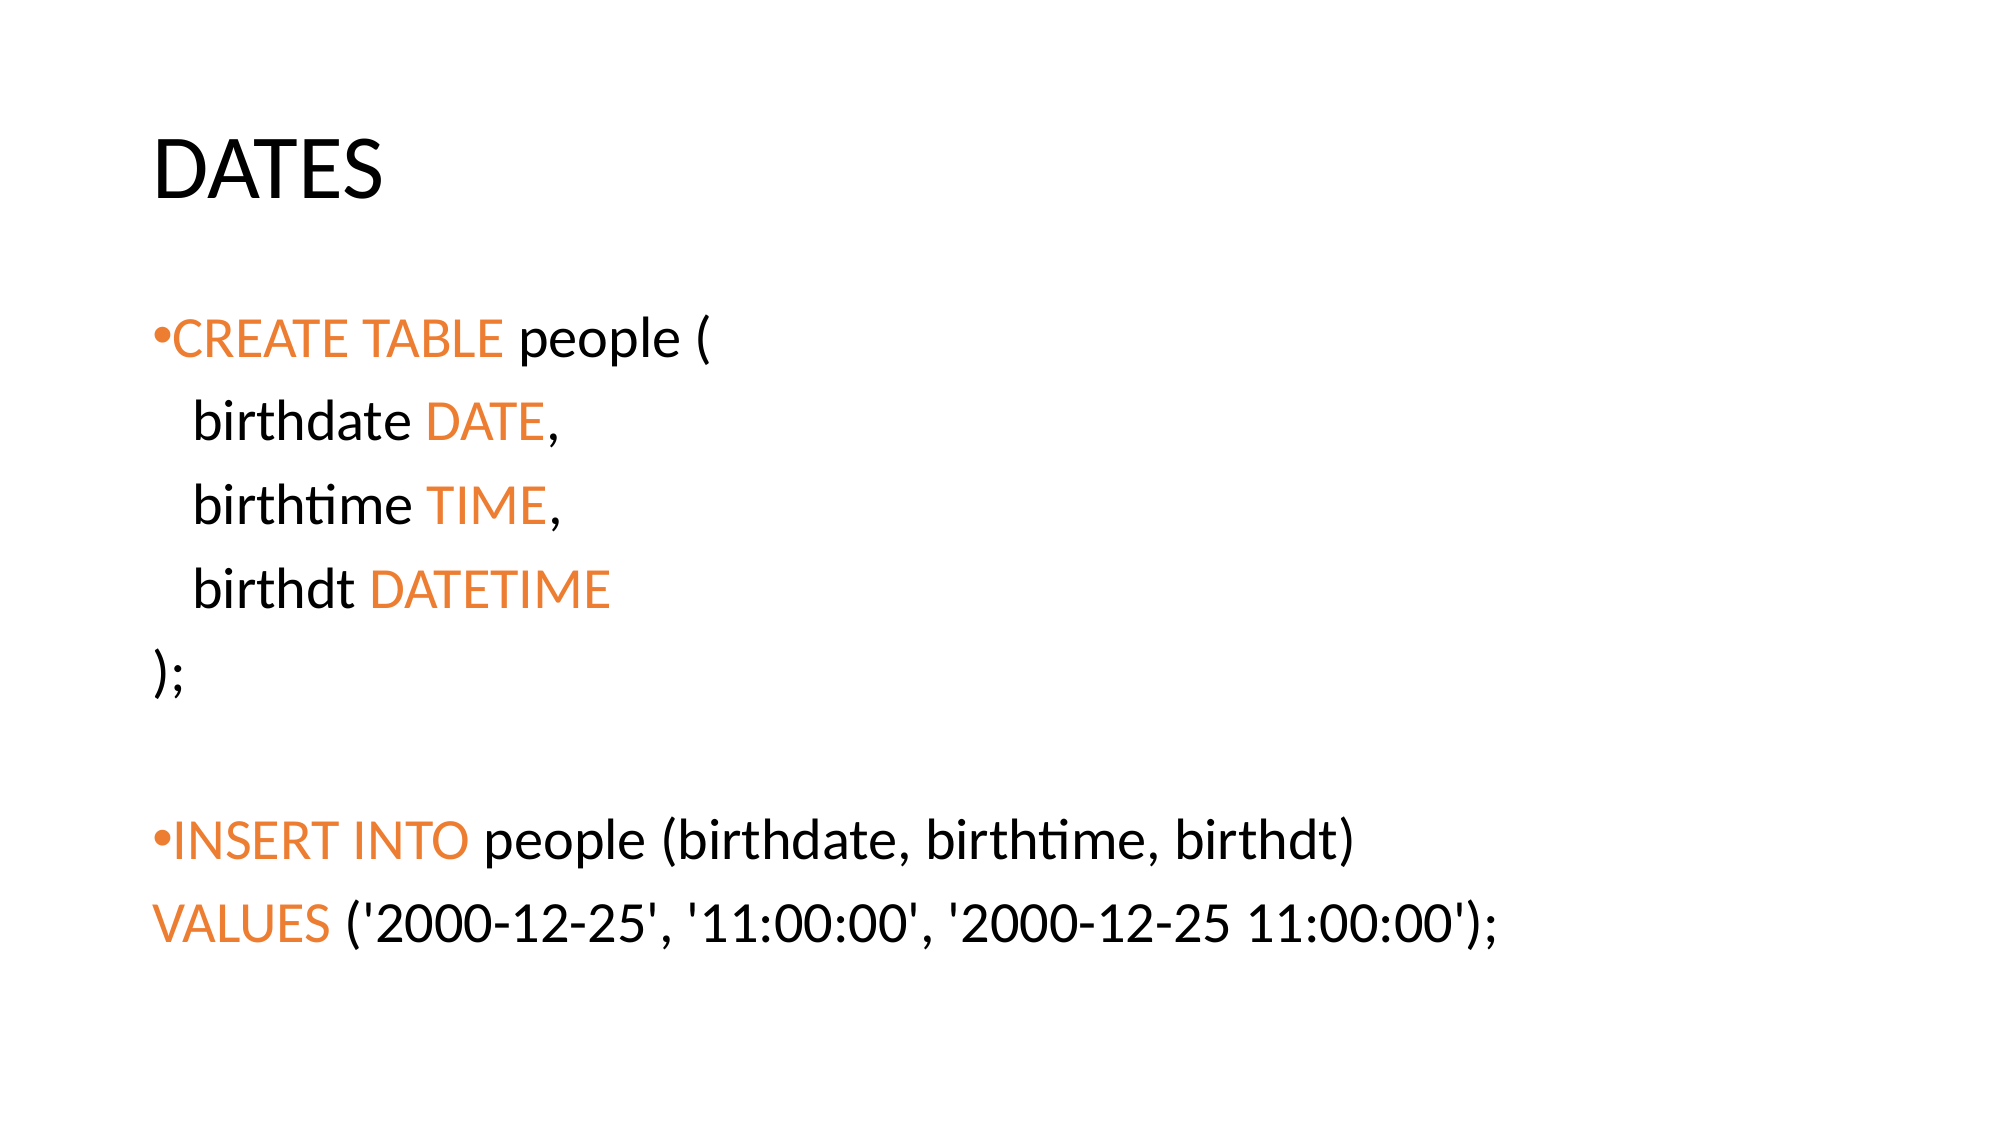

# DATES
CREATE TABLE people (
   birthdate DATE,
   birthtime TIME,
   birthdt DATETIME
);

INSERT INTO people (birthdate, birthtime, birthdt)
VALUES ('2000-12-25', '11:00:00', '2000-12-25 11:00:00');